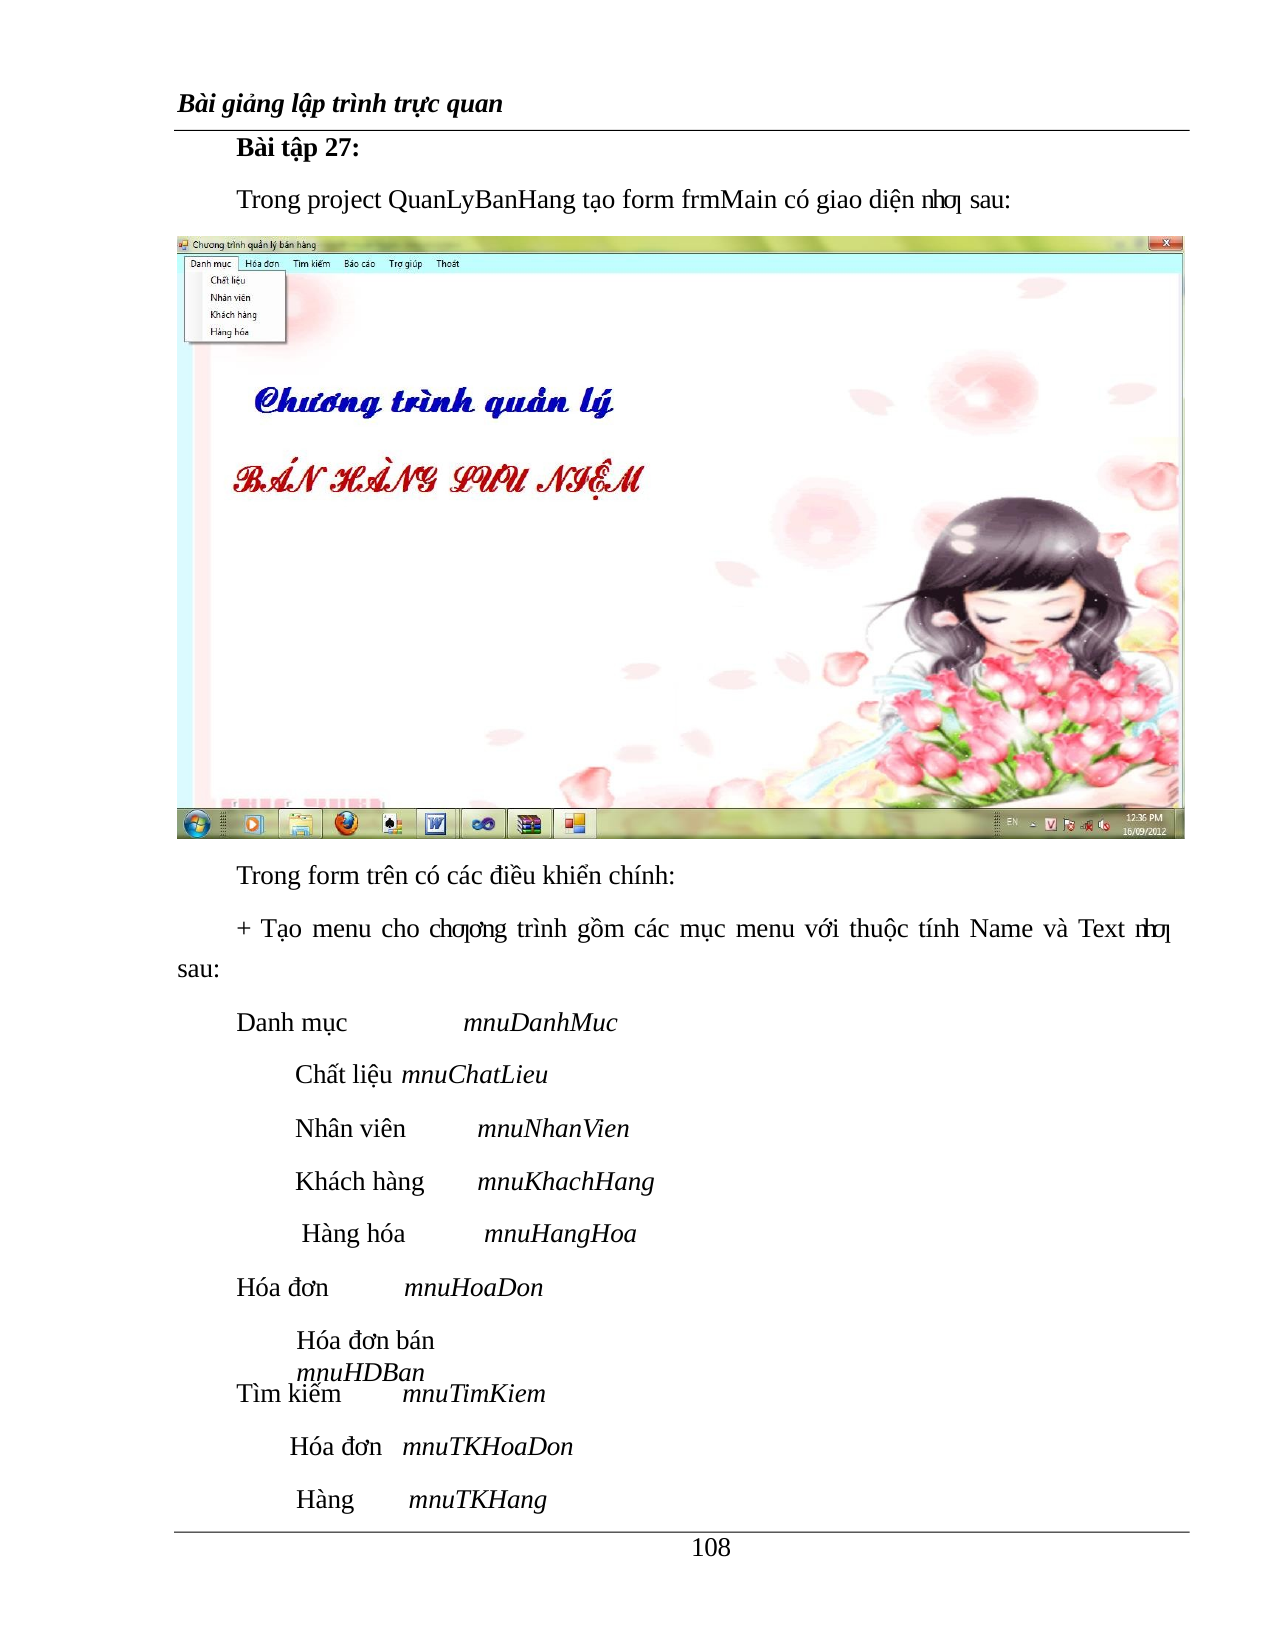

Bài giảng lập trình trực quan
Bài tập 27:
Trong project QuanLyBanHang tạo form frmMain có giao diện nhƣ sau:

Trong form trên có các điều khiển chính:
+ Tạo menu cho chƣơng trình gồm các mục menu với thuộc tính Name và Text nhƣ
sau:
Danh mục	mnuDanhMuc
Chất liệu mnuChatLieu
Nhân viên
Khách hàng  Hàng hóa
mnuNhanVien
mnuKhachHang  mnuHangHoa
Hóa đơn	mnuHoaDon
Hóa đơn bán	mnuHDBan
Tìm kiếm
Hóa đơn  Hàng
mnuTimKiem
mnuTKHoaDon  mnuTKHang
108